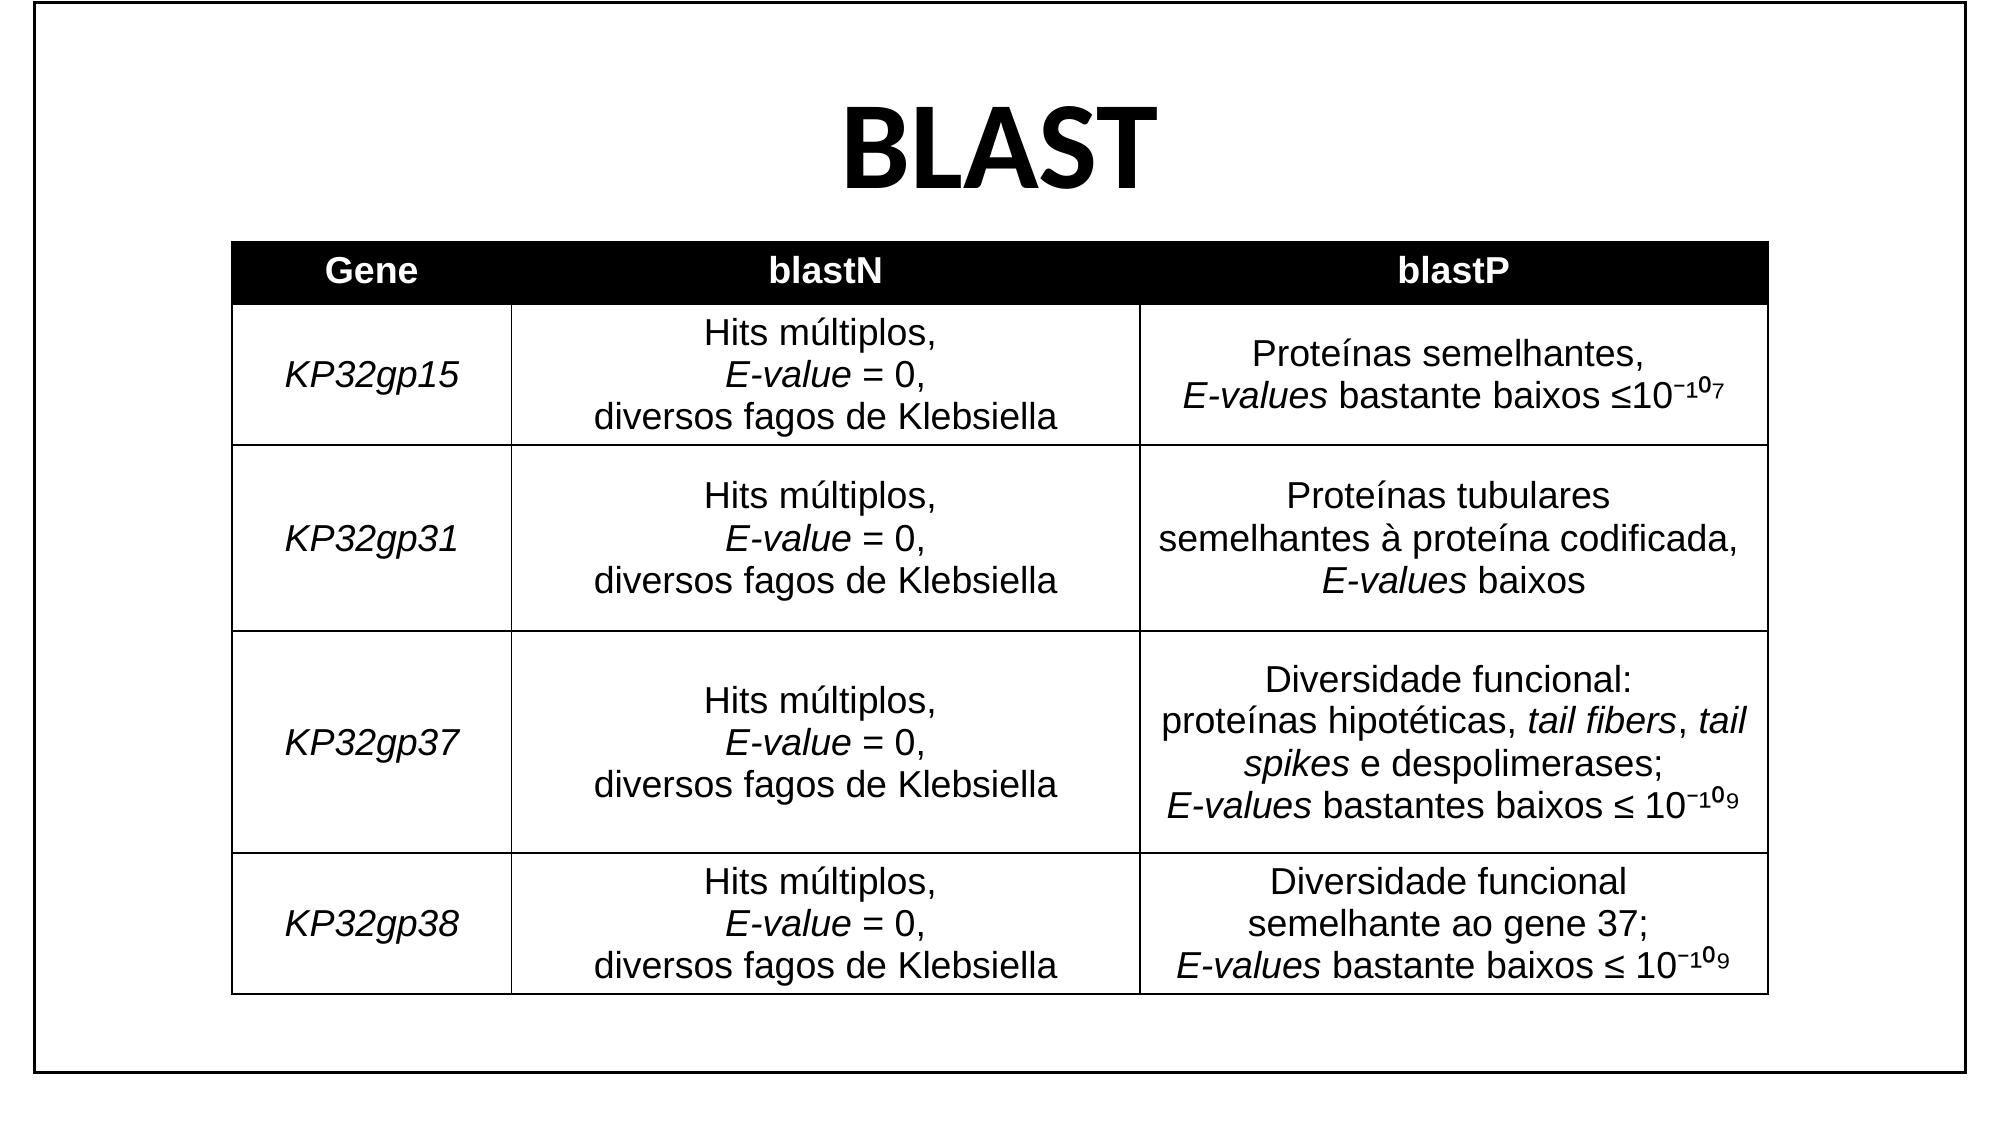

Análise dos genes KP32gp15, KP32gp31, KP32gp37 & KP32gp38
BLAST
| Gene | blastN | blastP |
| --- | --- | --- |
| KP32gp15 | Hits múltiplos, E-value = 0, diversos fagos de Klebsiella | Proteínas semelhantes, E-values bastante baixos ≤10⁻¹⁰⁷ |
| KP32gp31 | Hits múltiplos, E-value = 0, diversos fagos de Klebsiella | Proteínas tubulares semelhantes à proteína codificada, E-values baixos |
| KP32gp37 | Hits múltiplos, E-value = 0, diversos fagos de Klebsiella | Diversidade funcional: proteínas hipotéticas, tail fibers, tail spikes e despolimerases; E-values bastantes baixos ≤ 10⁻¹⁰⁹ |
| KP32gp38 | Hits múltiplos, E-value = 0, diversos fagos de Klebsiella | Diversidade funcional semelhante ao gene 37; E-values bastante baixos ≤ 10⁻¹⁰⁹ |